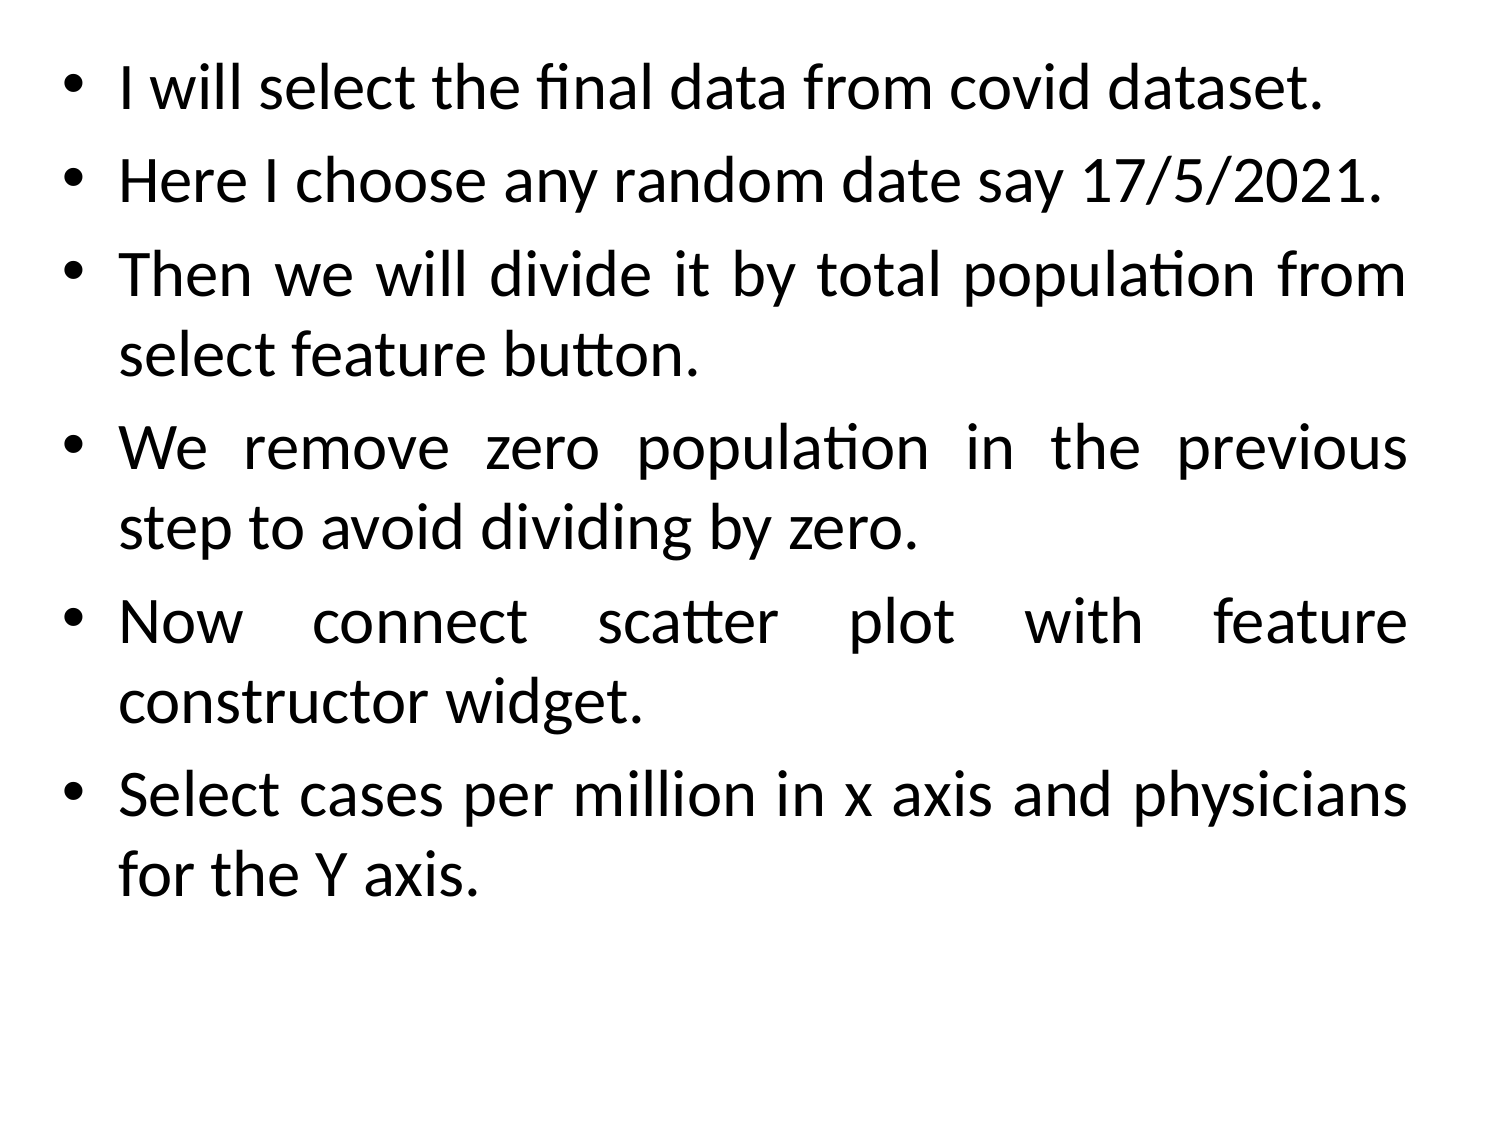

I will select the final data from covid dataset.
Here I choose any random date say 17/5/2021.
Then we will divide it by total population from select feature button.
We remove zero population in the previous step to avoid dividing by zero.
Now connect scatter plot with feature constructor widget.
Select cases per million in x axis and physicians for the Y axis.